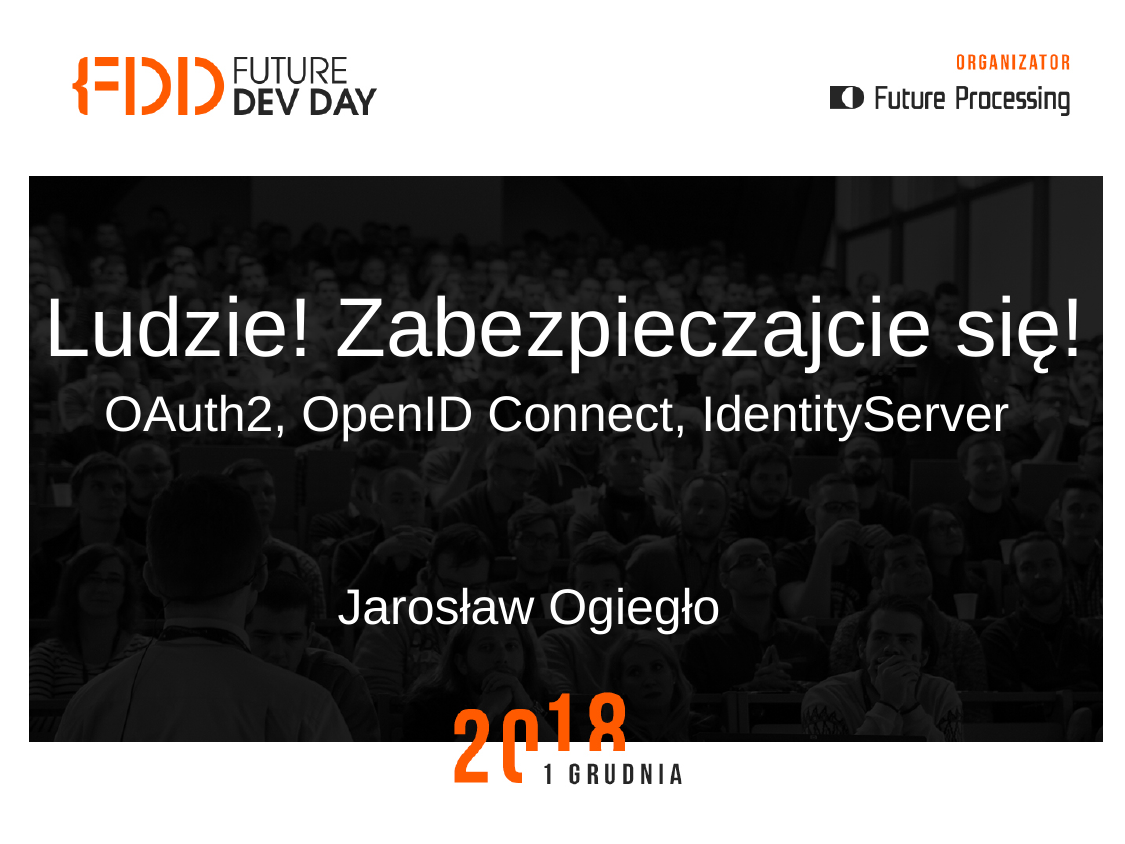

Ludzie! Zabezpieczajcie się!
OAuth2, OpenID Connect, IdentityServer
Jarosław Ogiegło